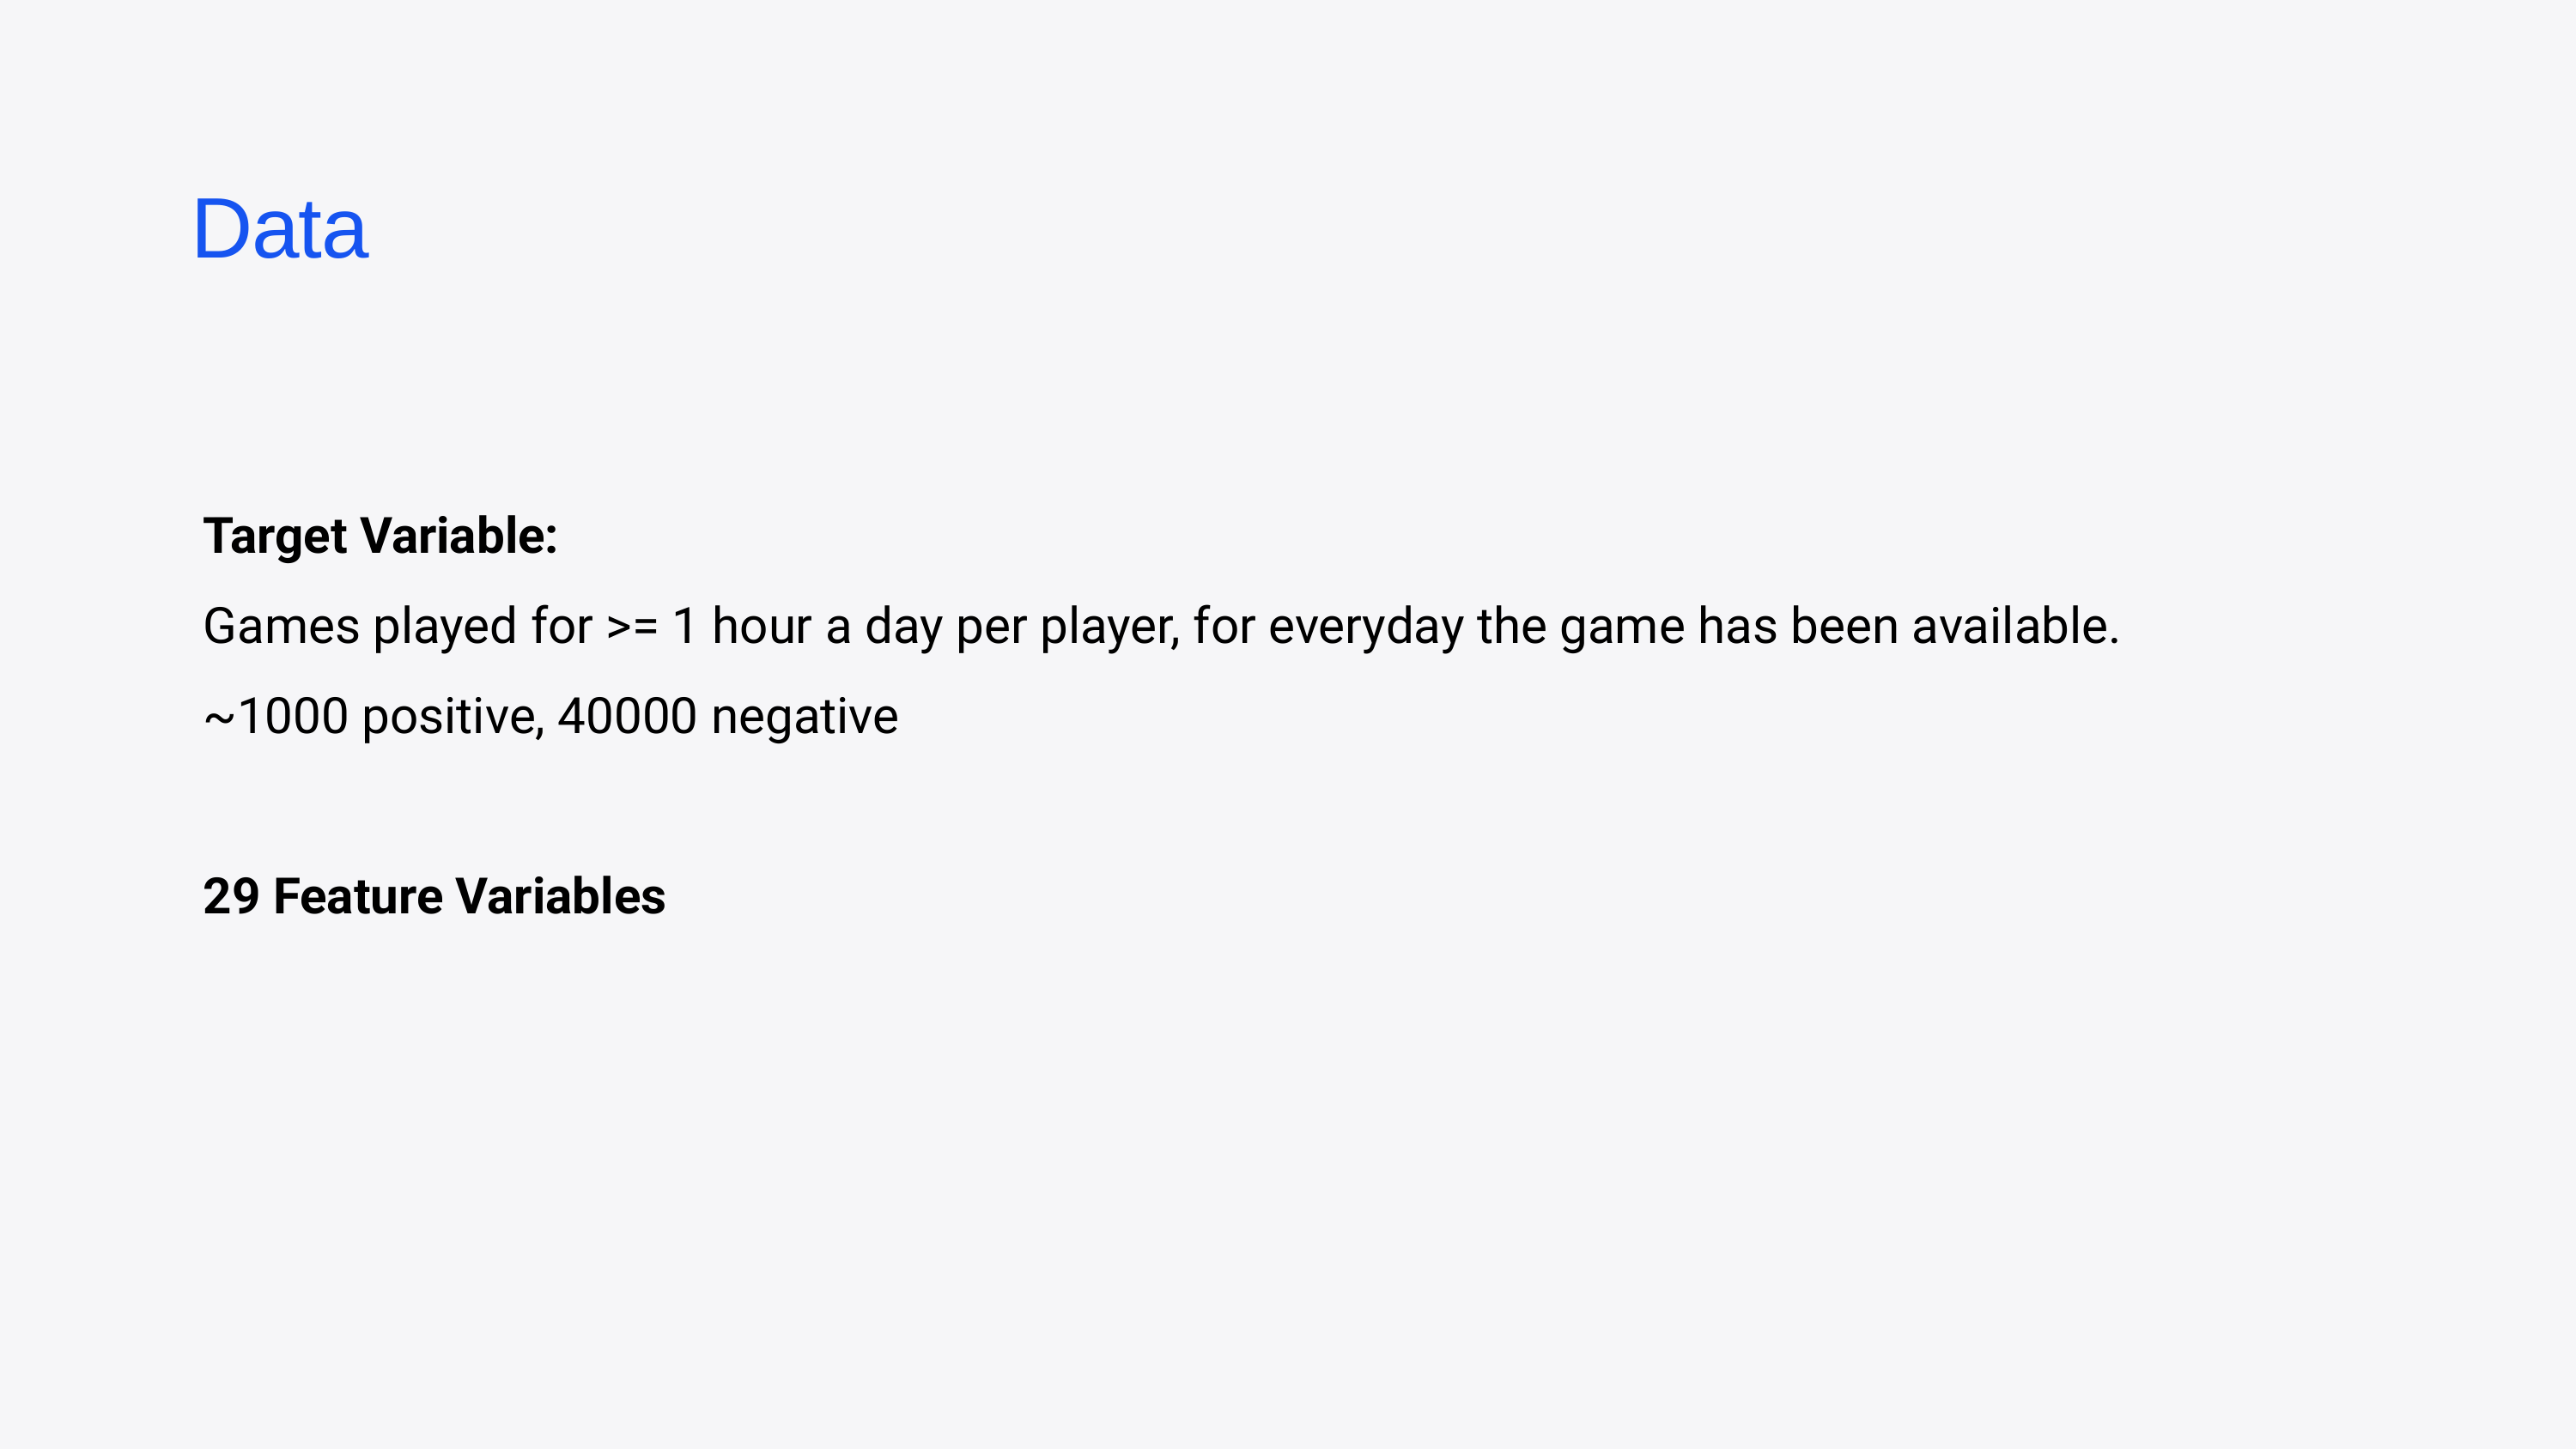

Data

Target Variable:
Games played for >= 1 hour a day per player, for everyday the game has been available.
~1000 positive, 40000 negative

29 Feature Variables